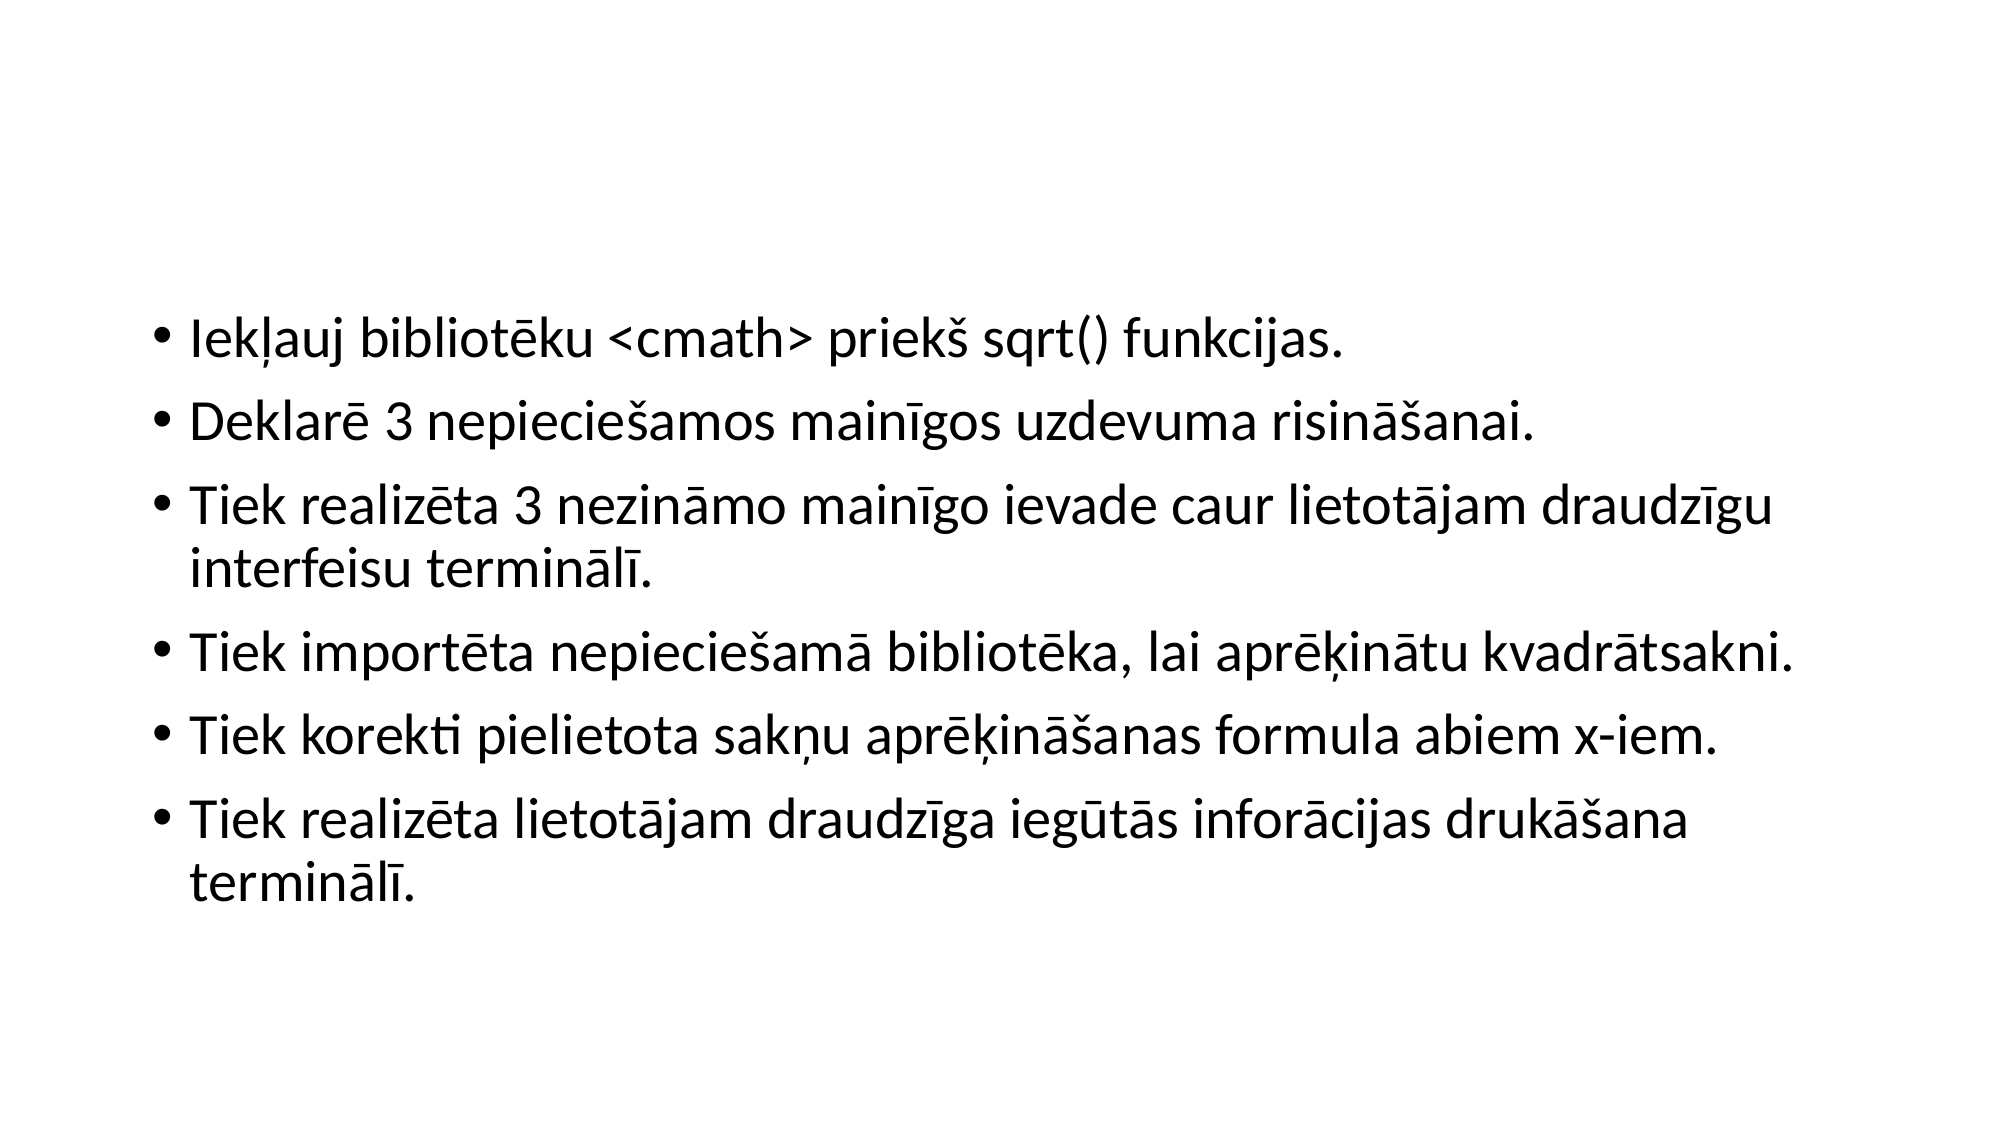

Iekļauj bibliotēku <cmath> priekš sqrt() funkcijas.
Deklarē 3 nepieciešamos mainīgos uzdevuma risināšanai.
Tiek realizēta 3 nezināmo mainīgo ievade caur lietotājam draudzīgu interfeisu terminālī.
Tiek importēta nepieciešamā bibliotēka, lai aprēķinātu kvadrātsakni.
Tiek korekti pielietota sakņu aprēķināšanas formula abiem x-iem.
Tiek realizēta lietotājam draudzīga iegūtās inforācijas drukāšana terminālī.